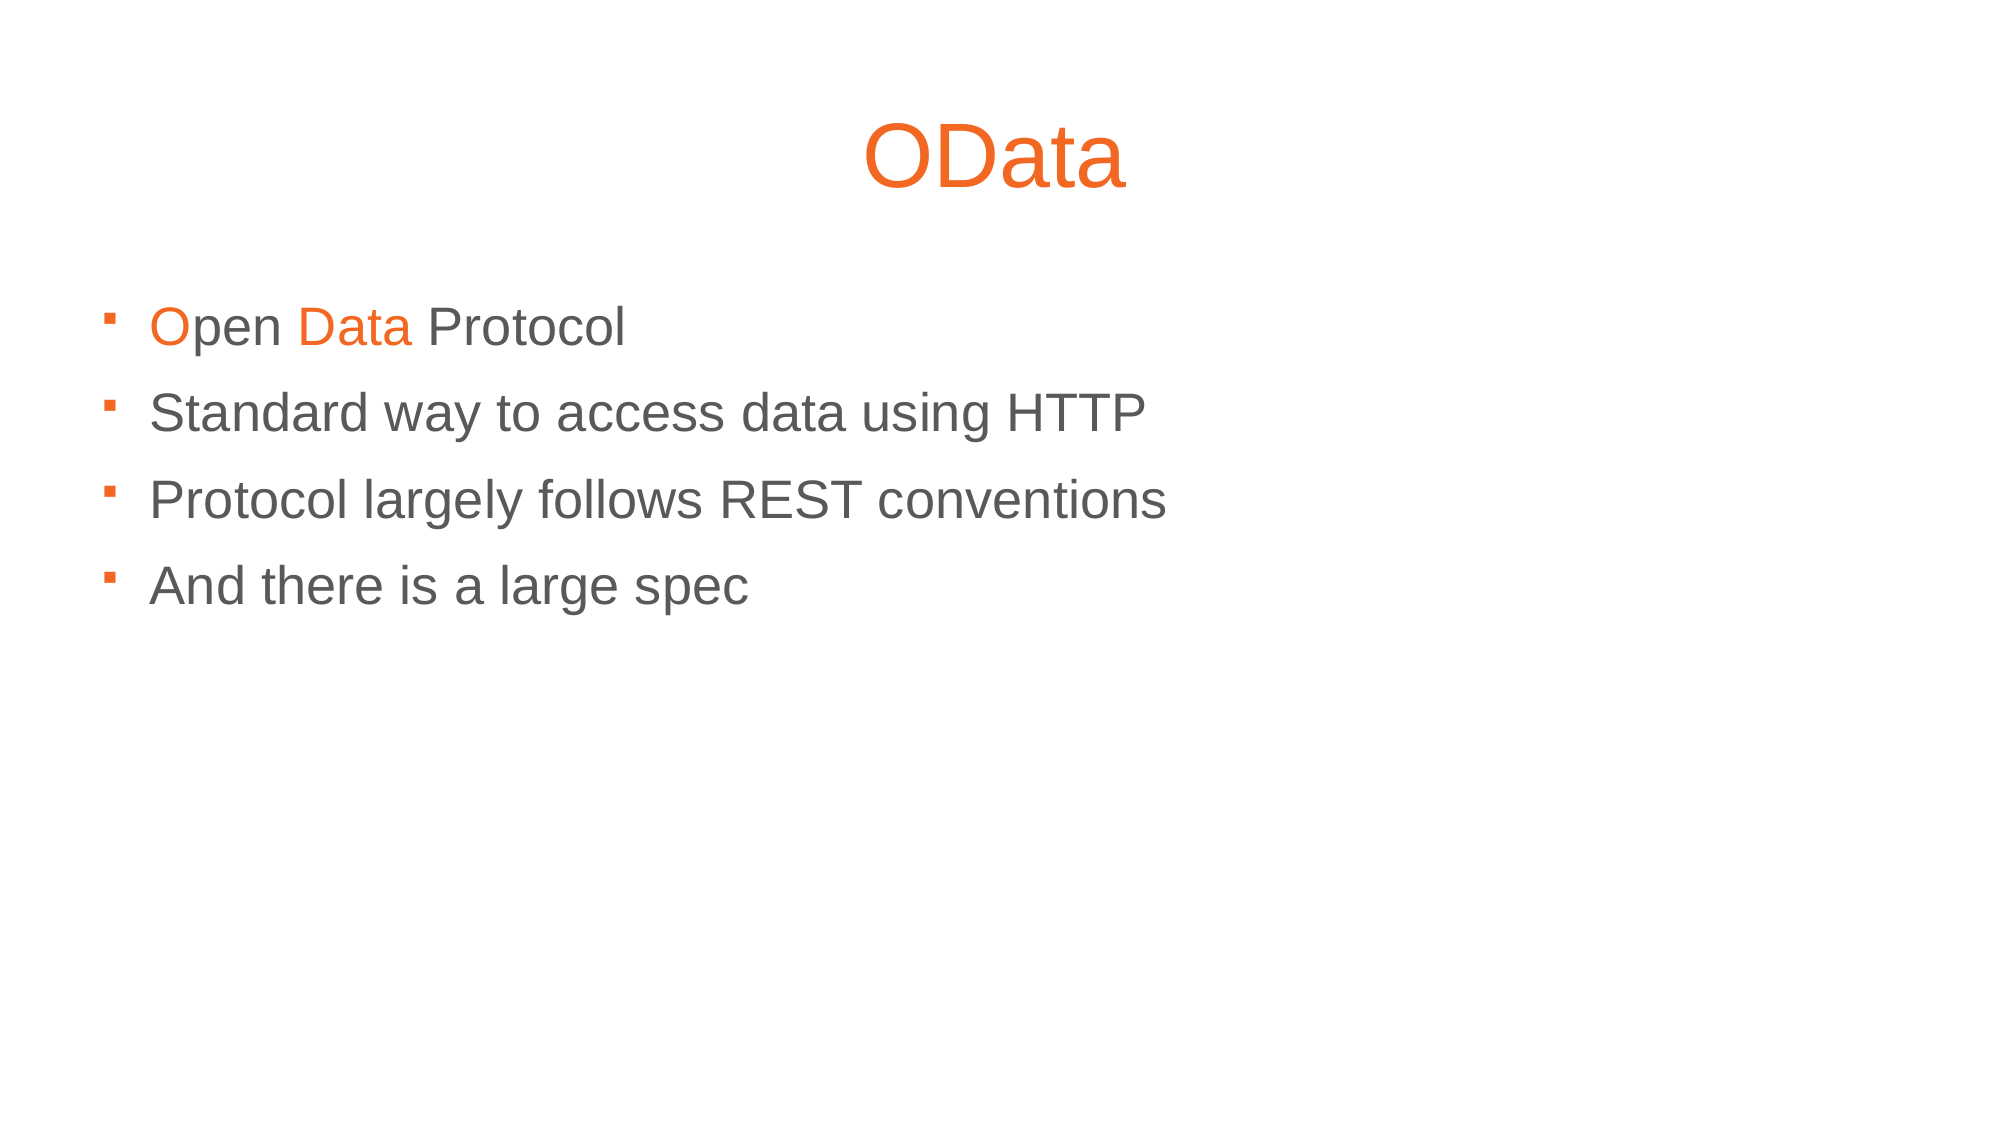

# OData
Open Data Protocol
Standard way to access data using HTTP
Protocol largely follows REST conventions
And there is a large spec